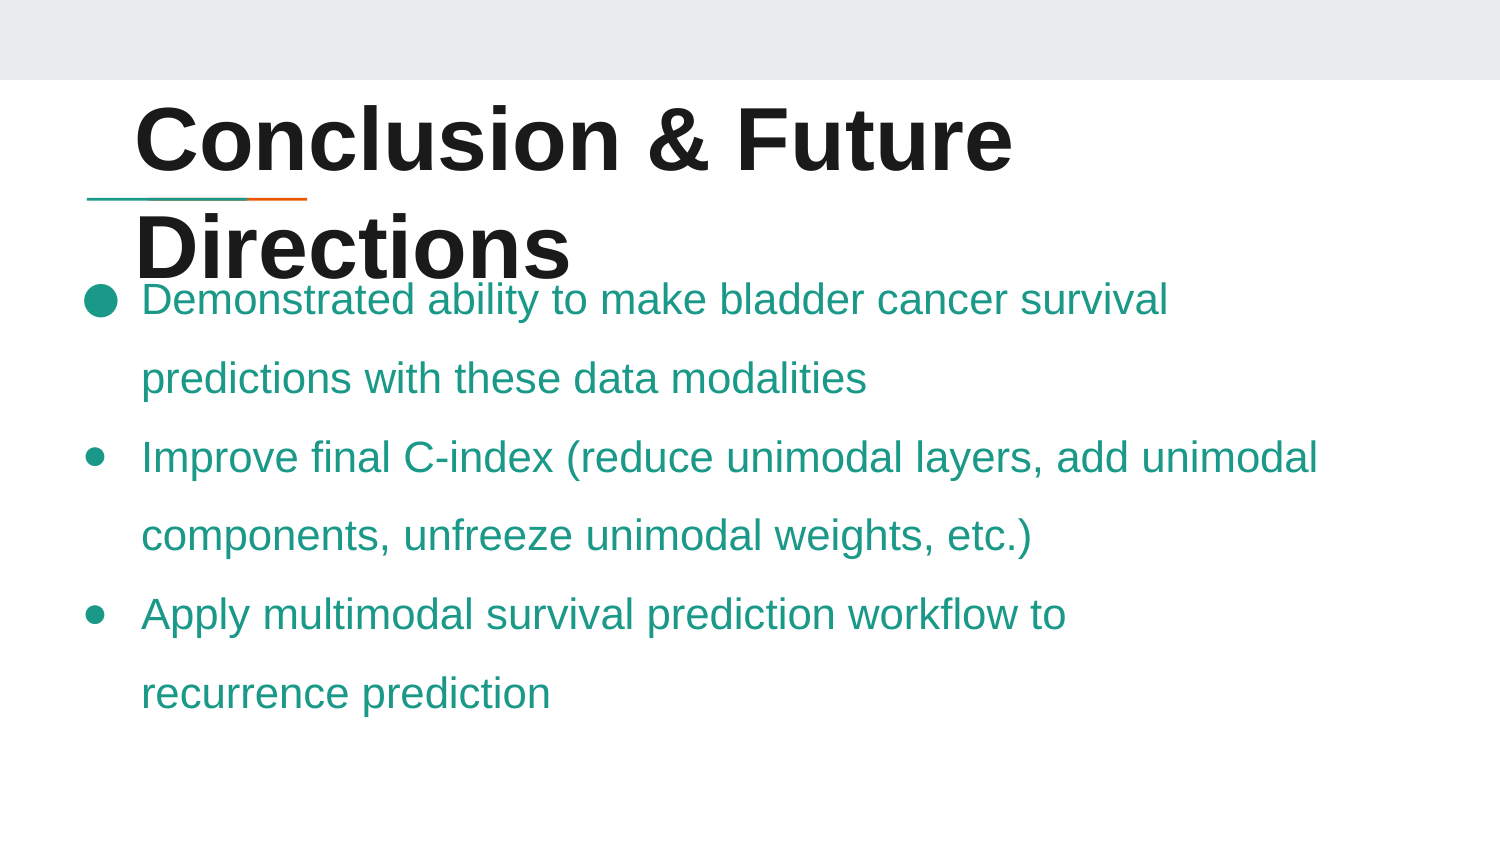

# Conclusion & Future Directions
Demonstrated ability to make bladder cancer survival predictions with these data modalities
Improve final C-index (reduce unimodal layers, add unimodal components, unfreeze unimodal weights, etc.)
Apply multimodal survival prediction workflow to           recurrence prediction